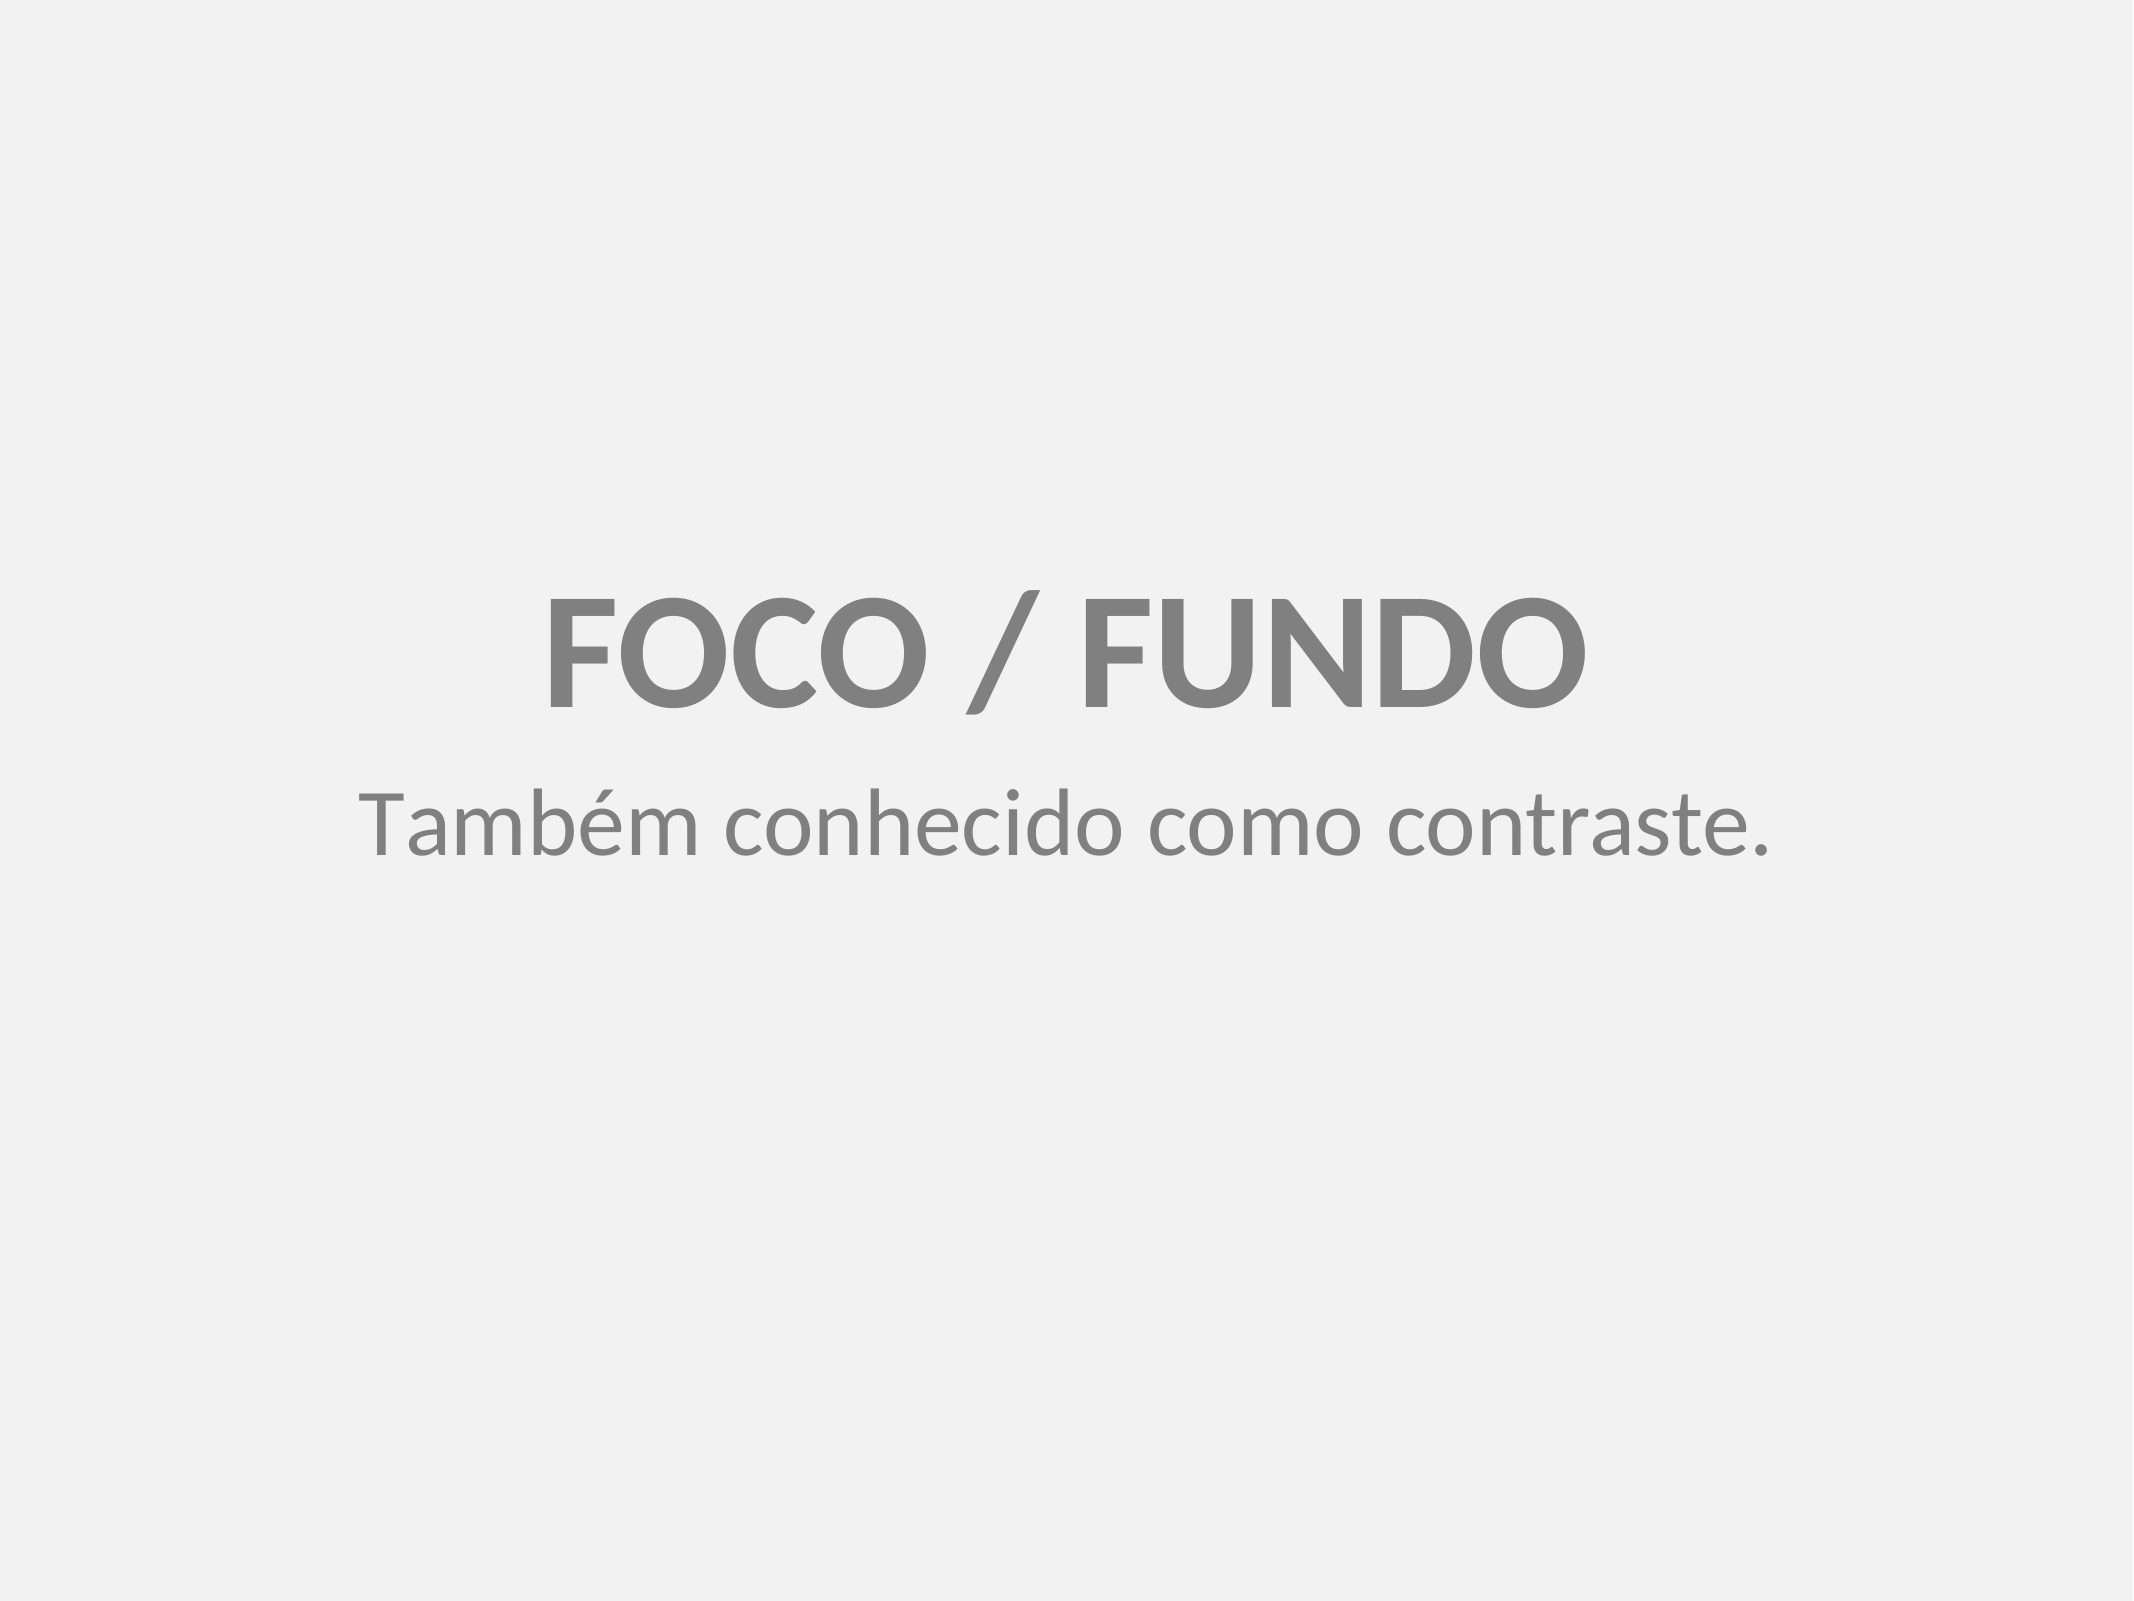

FOCO / FUNDO
Também conhecido como contraste.